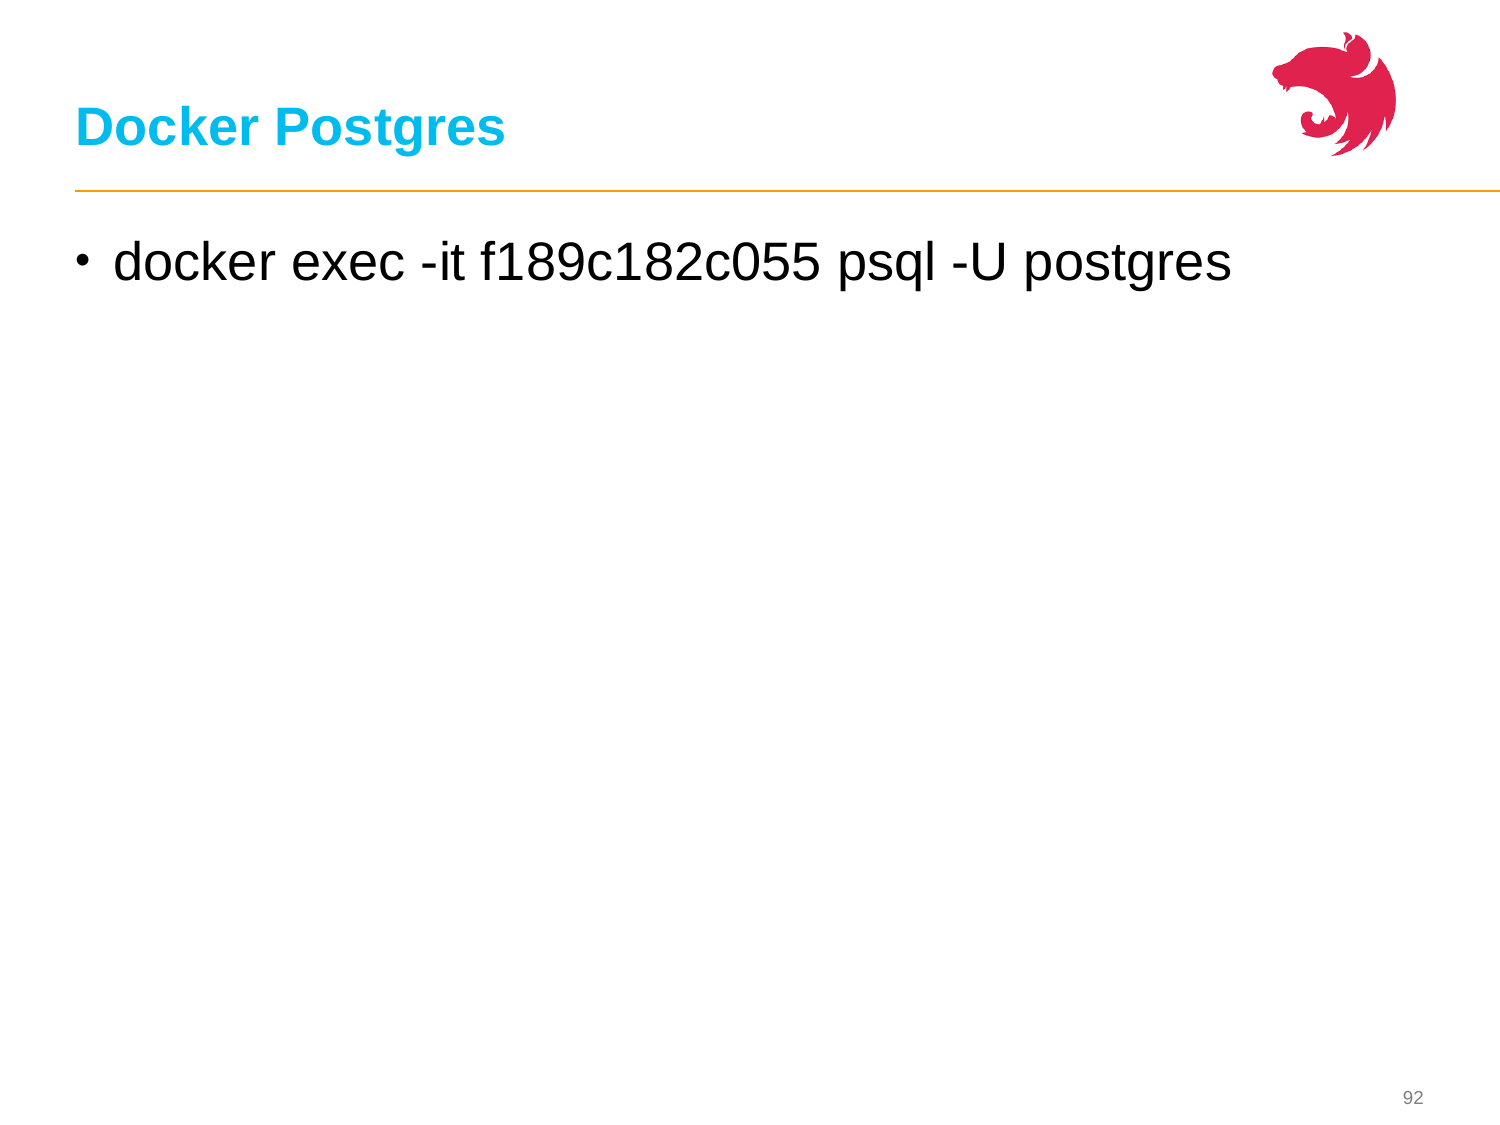

# Docker Postgres
docker exec -it f189c182c055 psql -U postgres